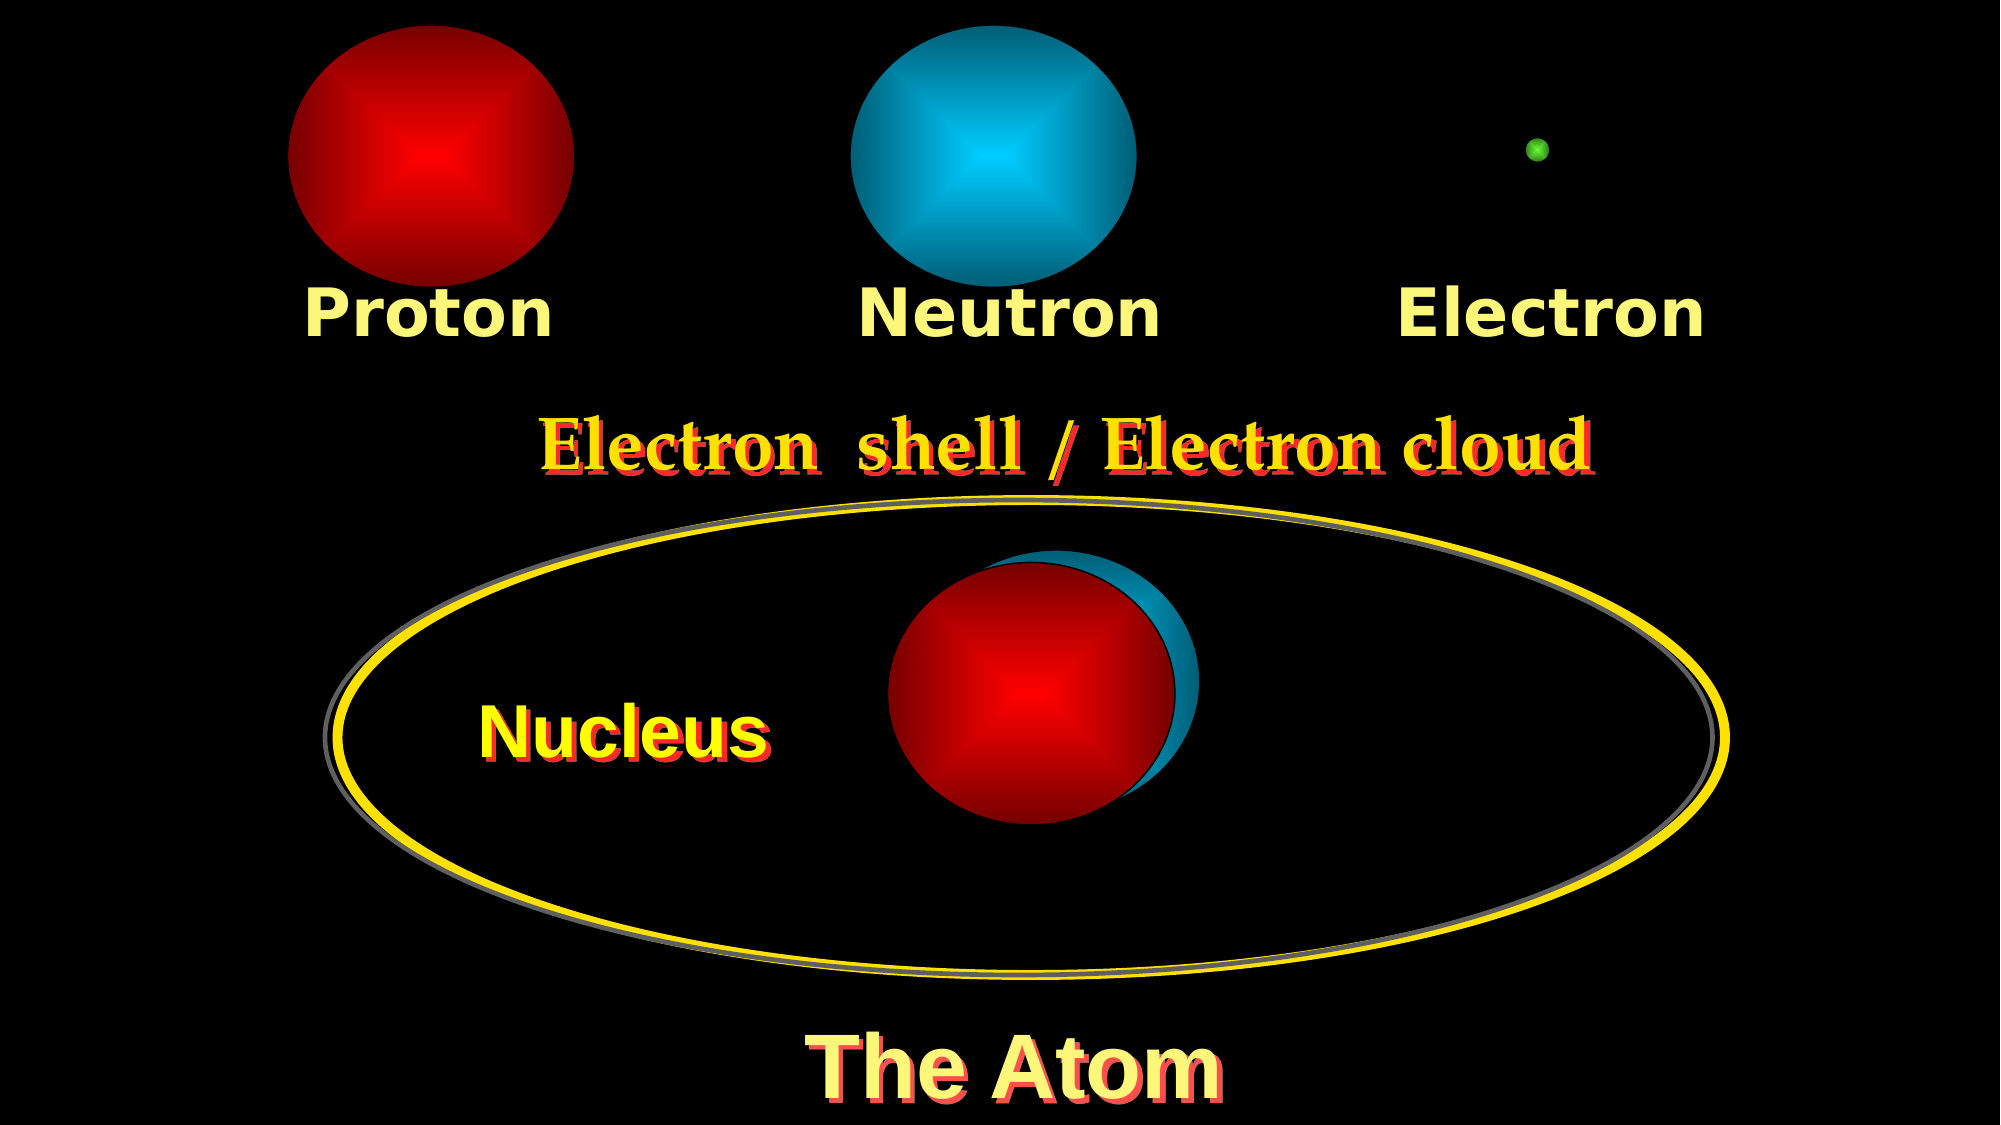

Proton             Neutron          Electron
Electron  shell / Electron cloud

Nucleus

The Atom